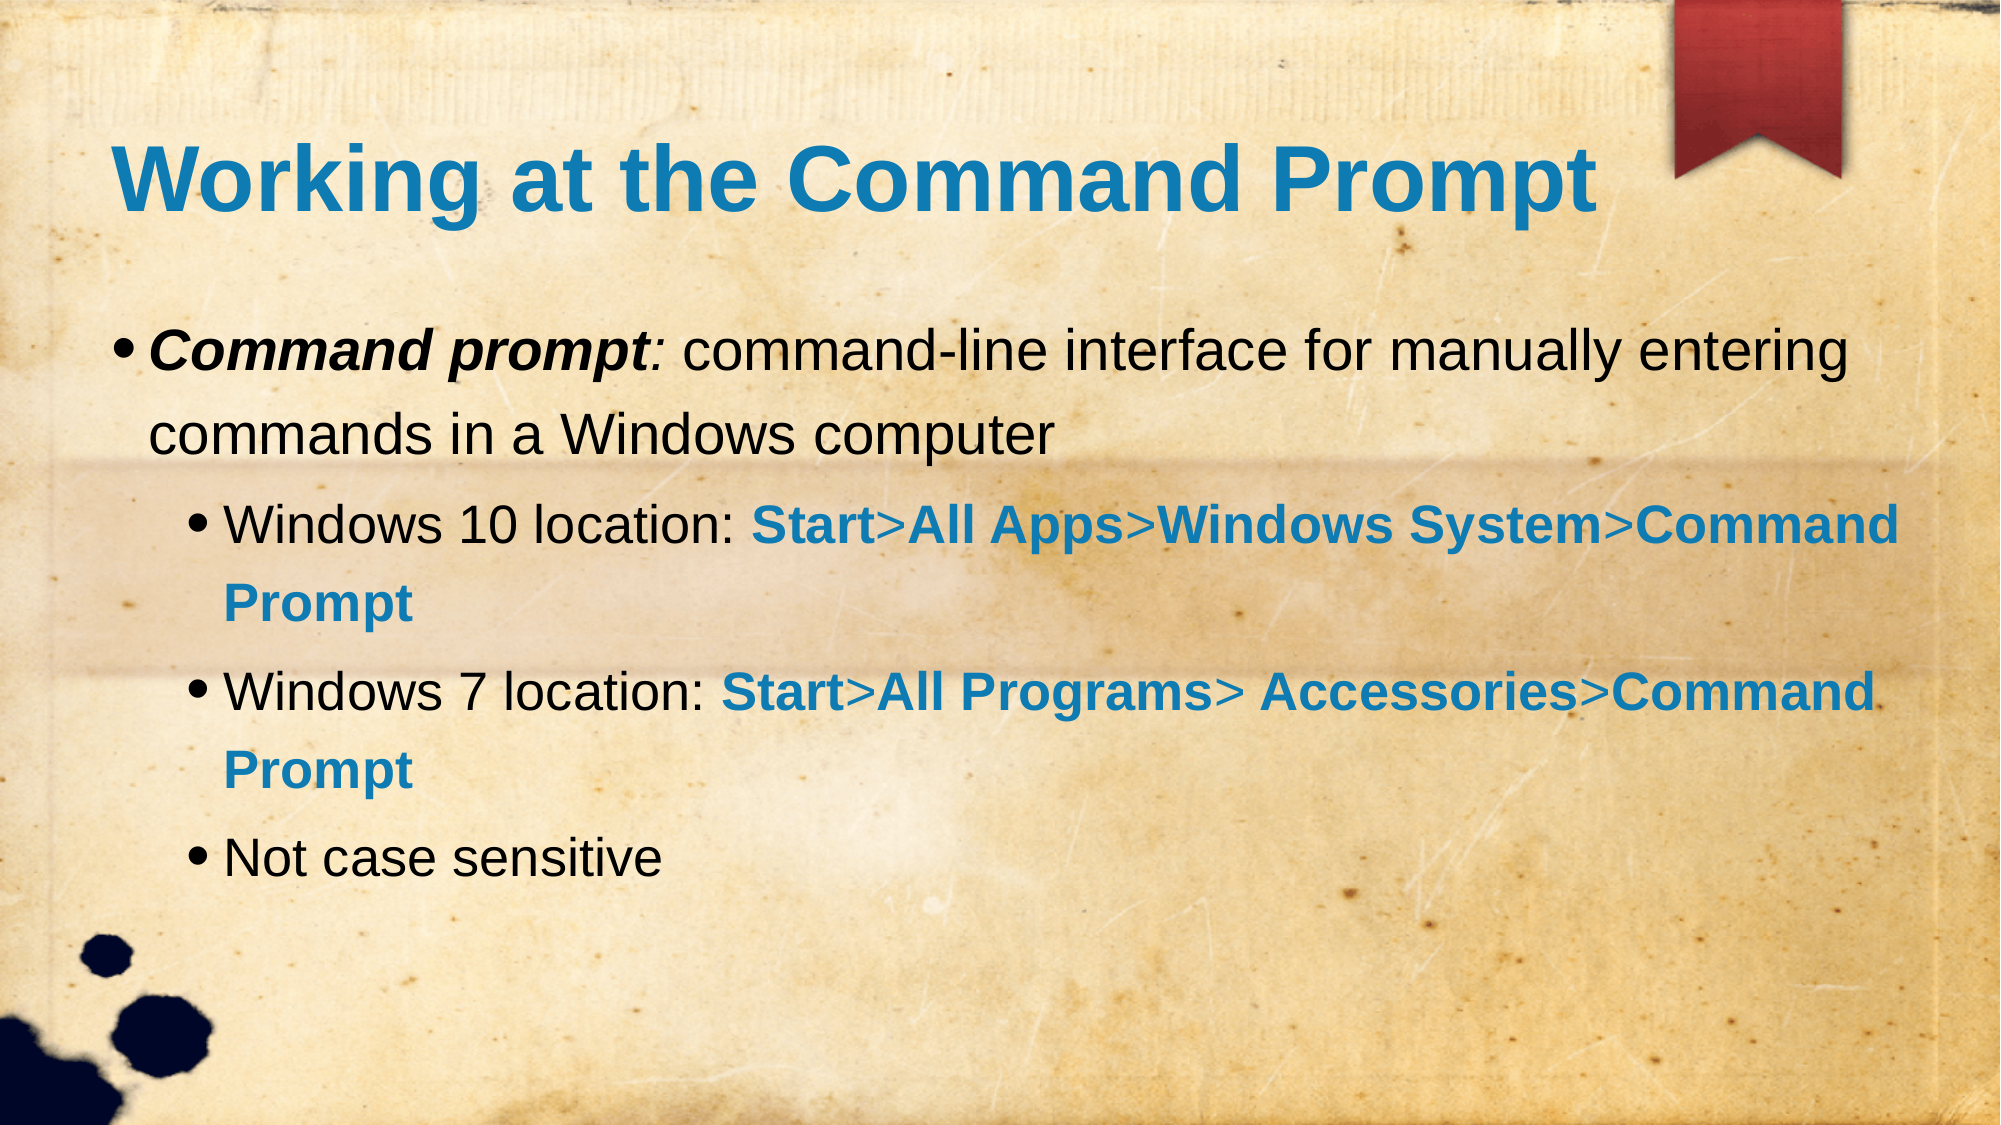

Working at the Command Prompt
Command prompt: command-line interface for manually entering commands in a Windows computer
Windows 10 location: Start>All Apps>Windows System>Command Prompt
Windows 7 location: Start>All Programs> Accessories>Command Prompt
Not case sensitive